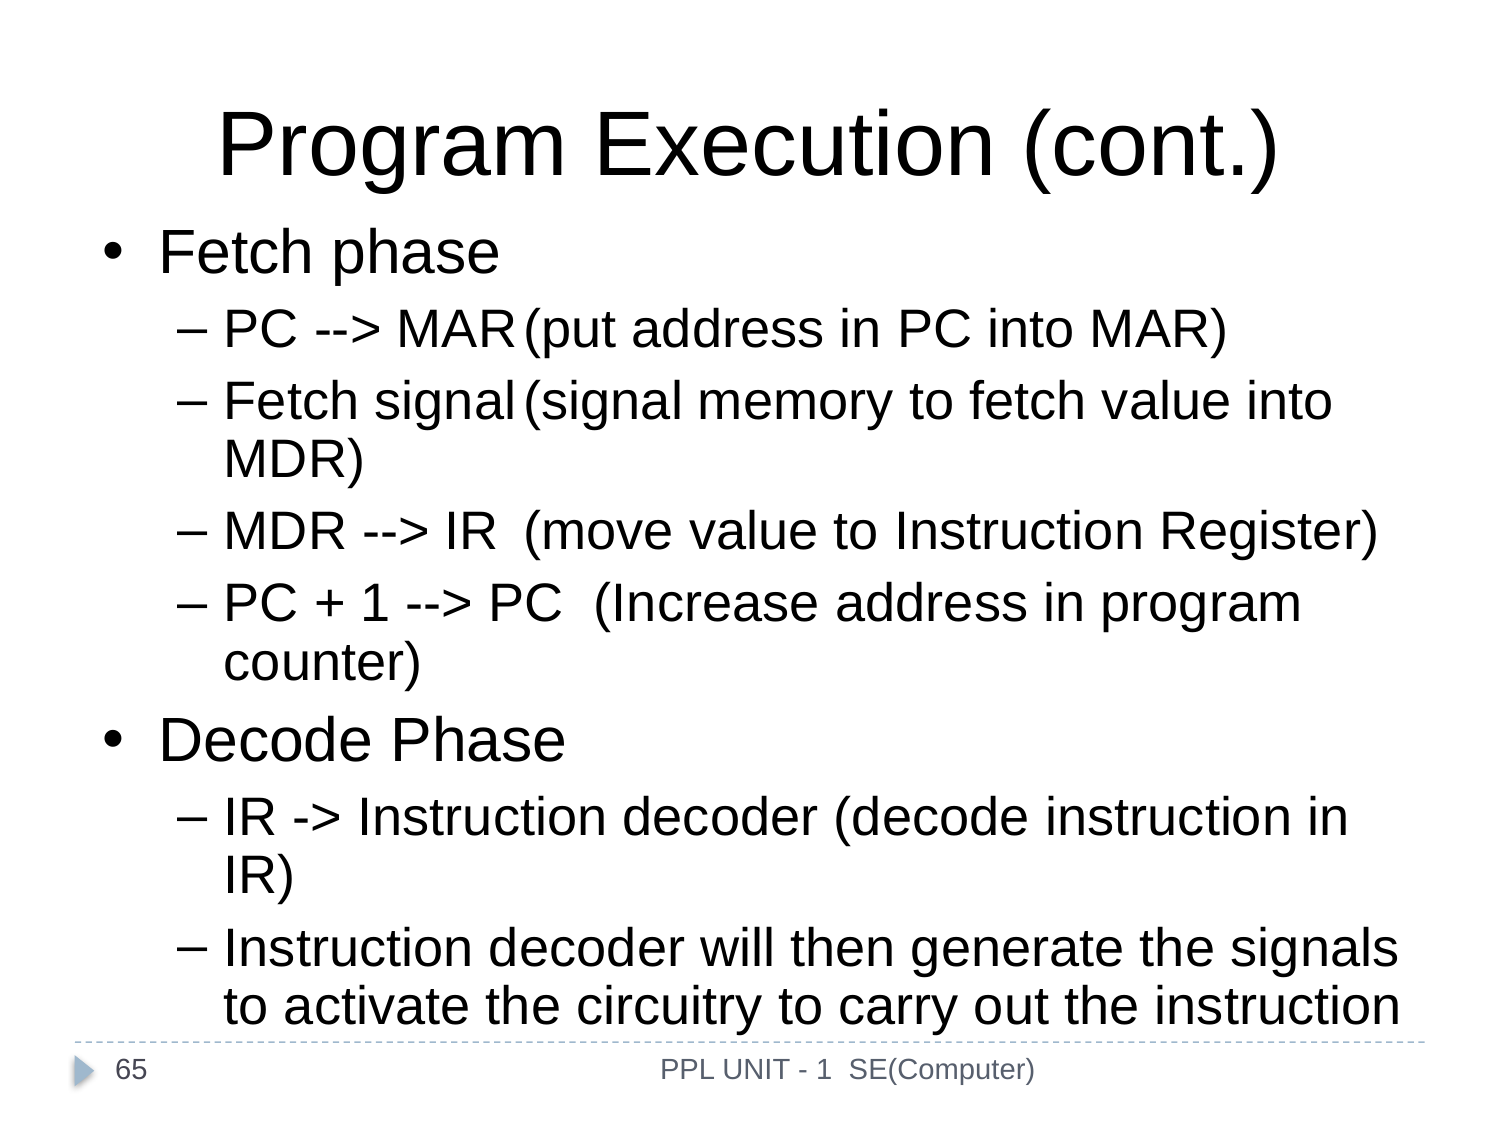

Program Execution (cont.)
Fetch phase
PC --> MAR	(put address in PC into MAR)
Fetch signal	(signal memory to fetch value into MDR)
MDR --> IR	(move value to Instruction Register)
PC + 1 --> PC  (Increase address in program counter)
Decode Phase
IR -> Instruction decoder (decode instruction in IR)
Instruction decoder will then generate the signals to activate the circuitry to carry out the instruction
65
PPL UNIT - 1  SE(Computer)